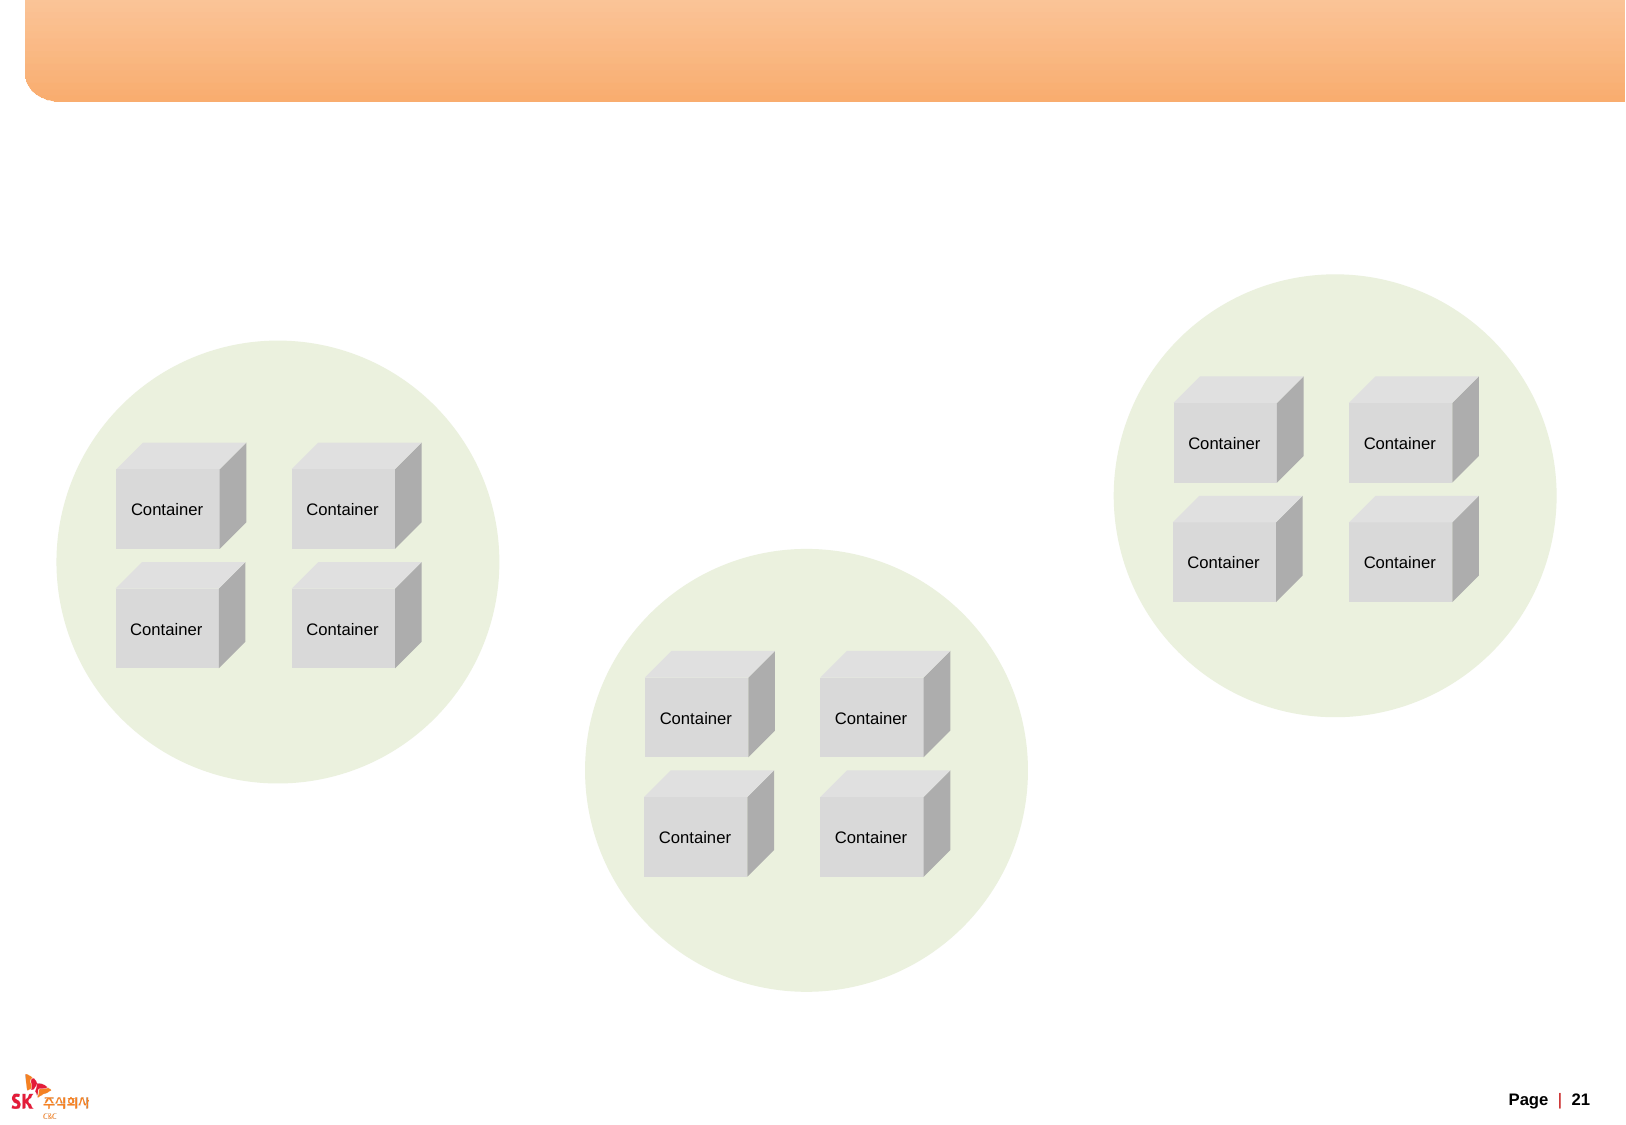

# Container Orchestration?

Container
Container
Container
Container

Container
Container
Container
Container

Container
Container
Container
Container